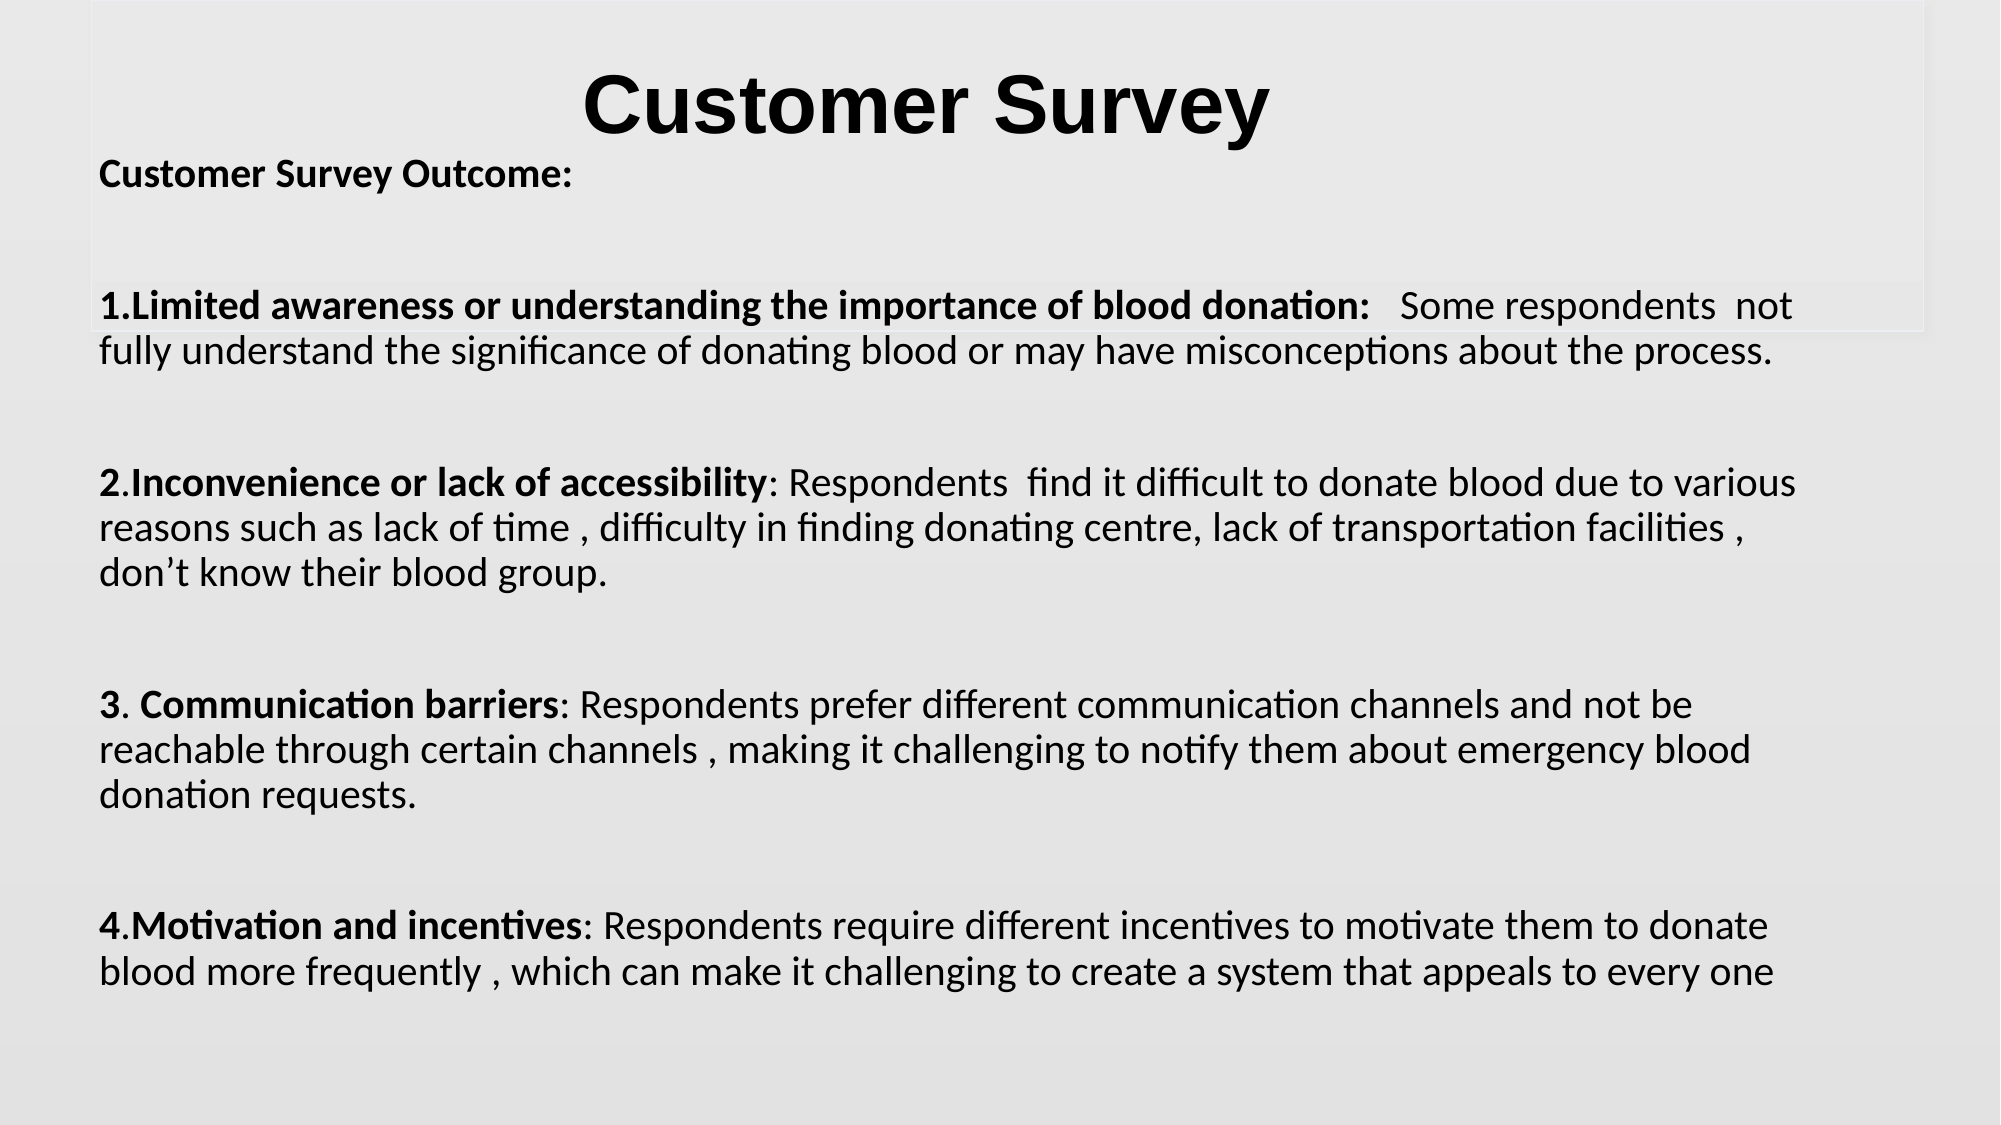

Customer Survey
Customer Survey Outcome:

1.Limited awareness or understanding the importance of blood donation:   Some respondents  not fully understand the significance of donating blood or may have misconceptions about the process.

2.Inconvenience or lack of accessibility: Respondents  find it difficult to donate blood due to various reasons such as lack of time , difficulty in finding donating centre, lack of transportation facilities , don’t know their blood group.

3. Communication barriers: Respondents prefer different communication channels and not be reachable through certain channels , making it challenging to notify them about emergency blood donation requests.

4.Motivation and incentives: Respondents require different incentives to motivate them to donate blood more frequently , which can make it challenging to create a system that appeals to every one